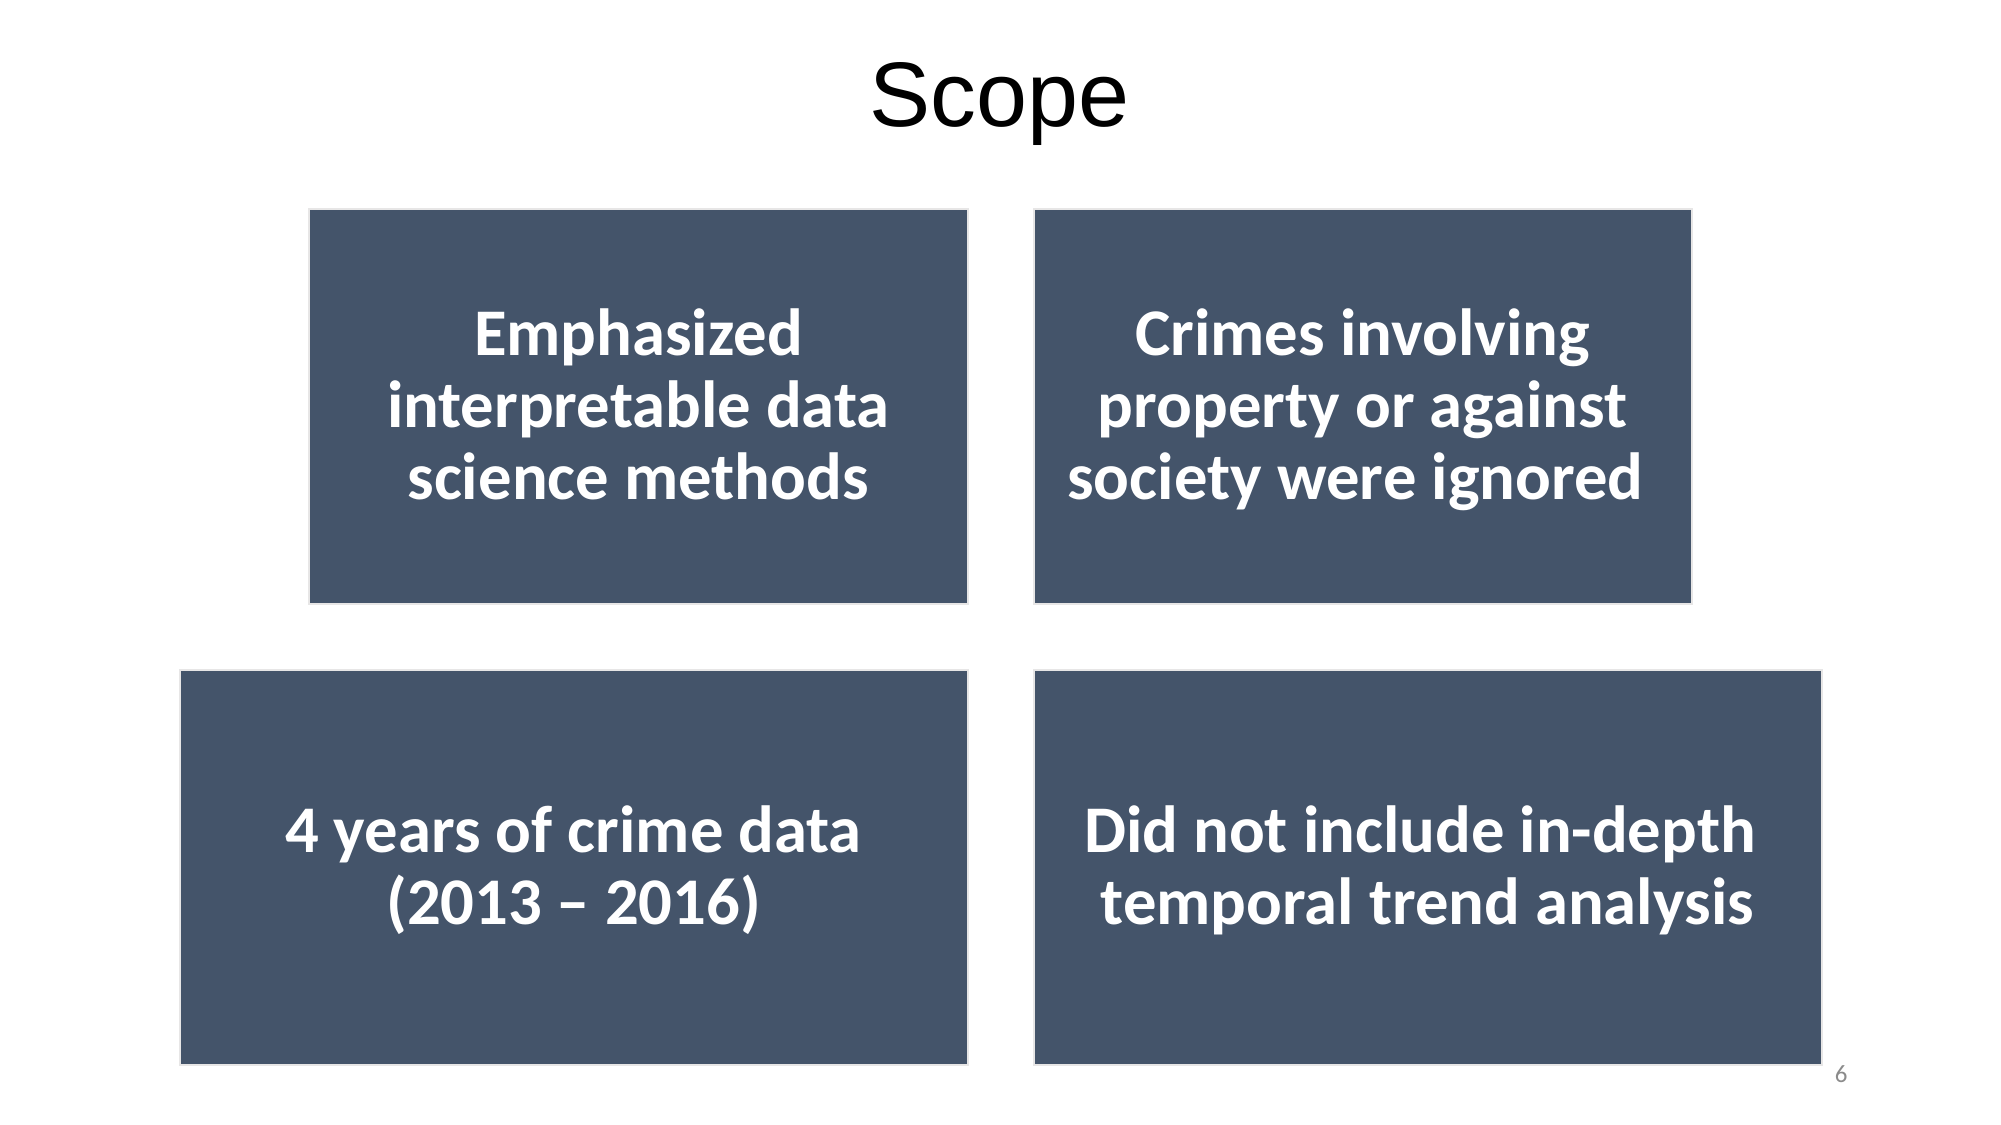

# Scope
Emphasized interpretable data science methods
Crimes involving property or against society were ignored
4 years of crime data
(2013 – 2016)
Did not include in-depth
temporal trend analysis
6